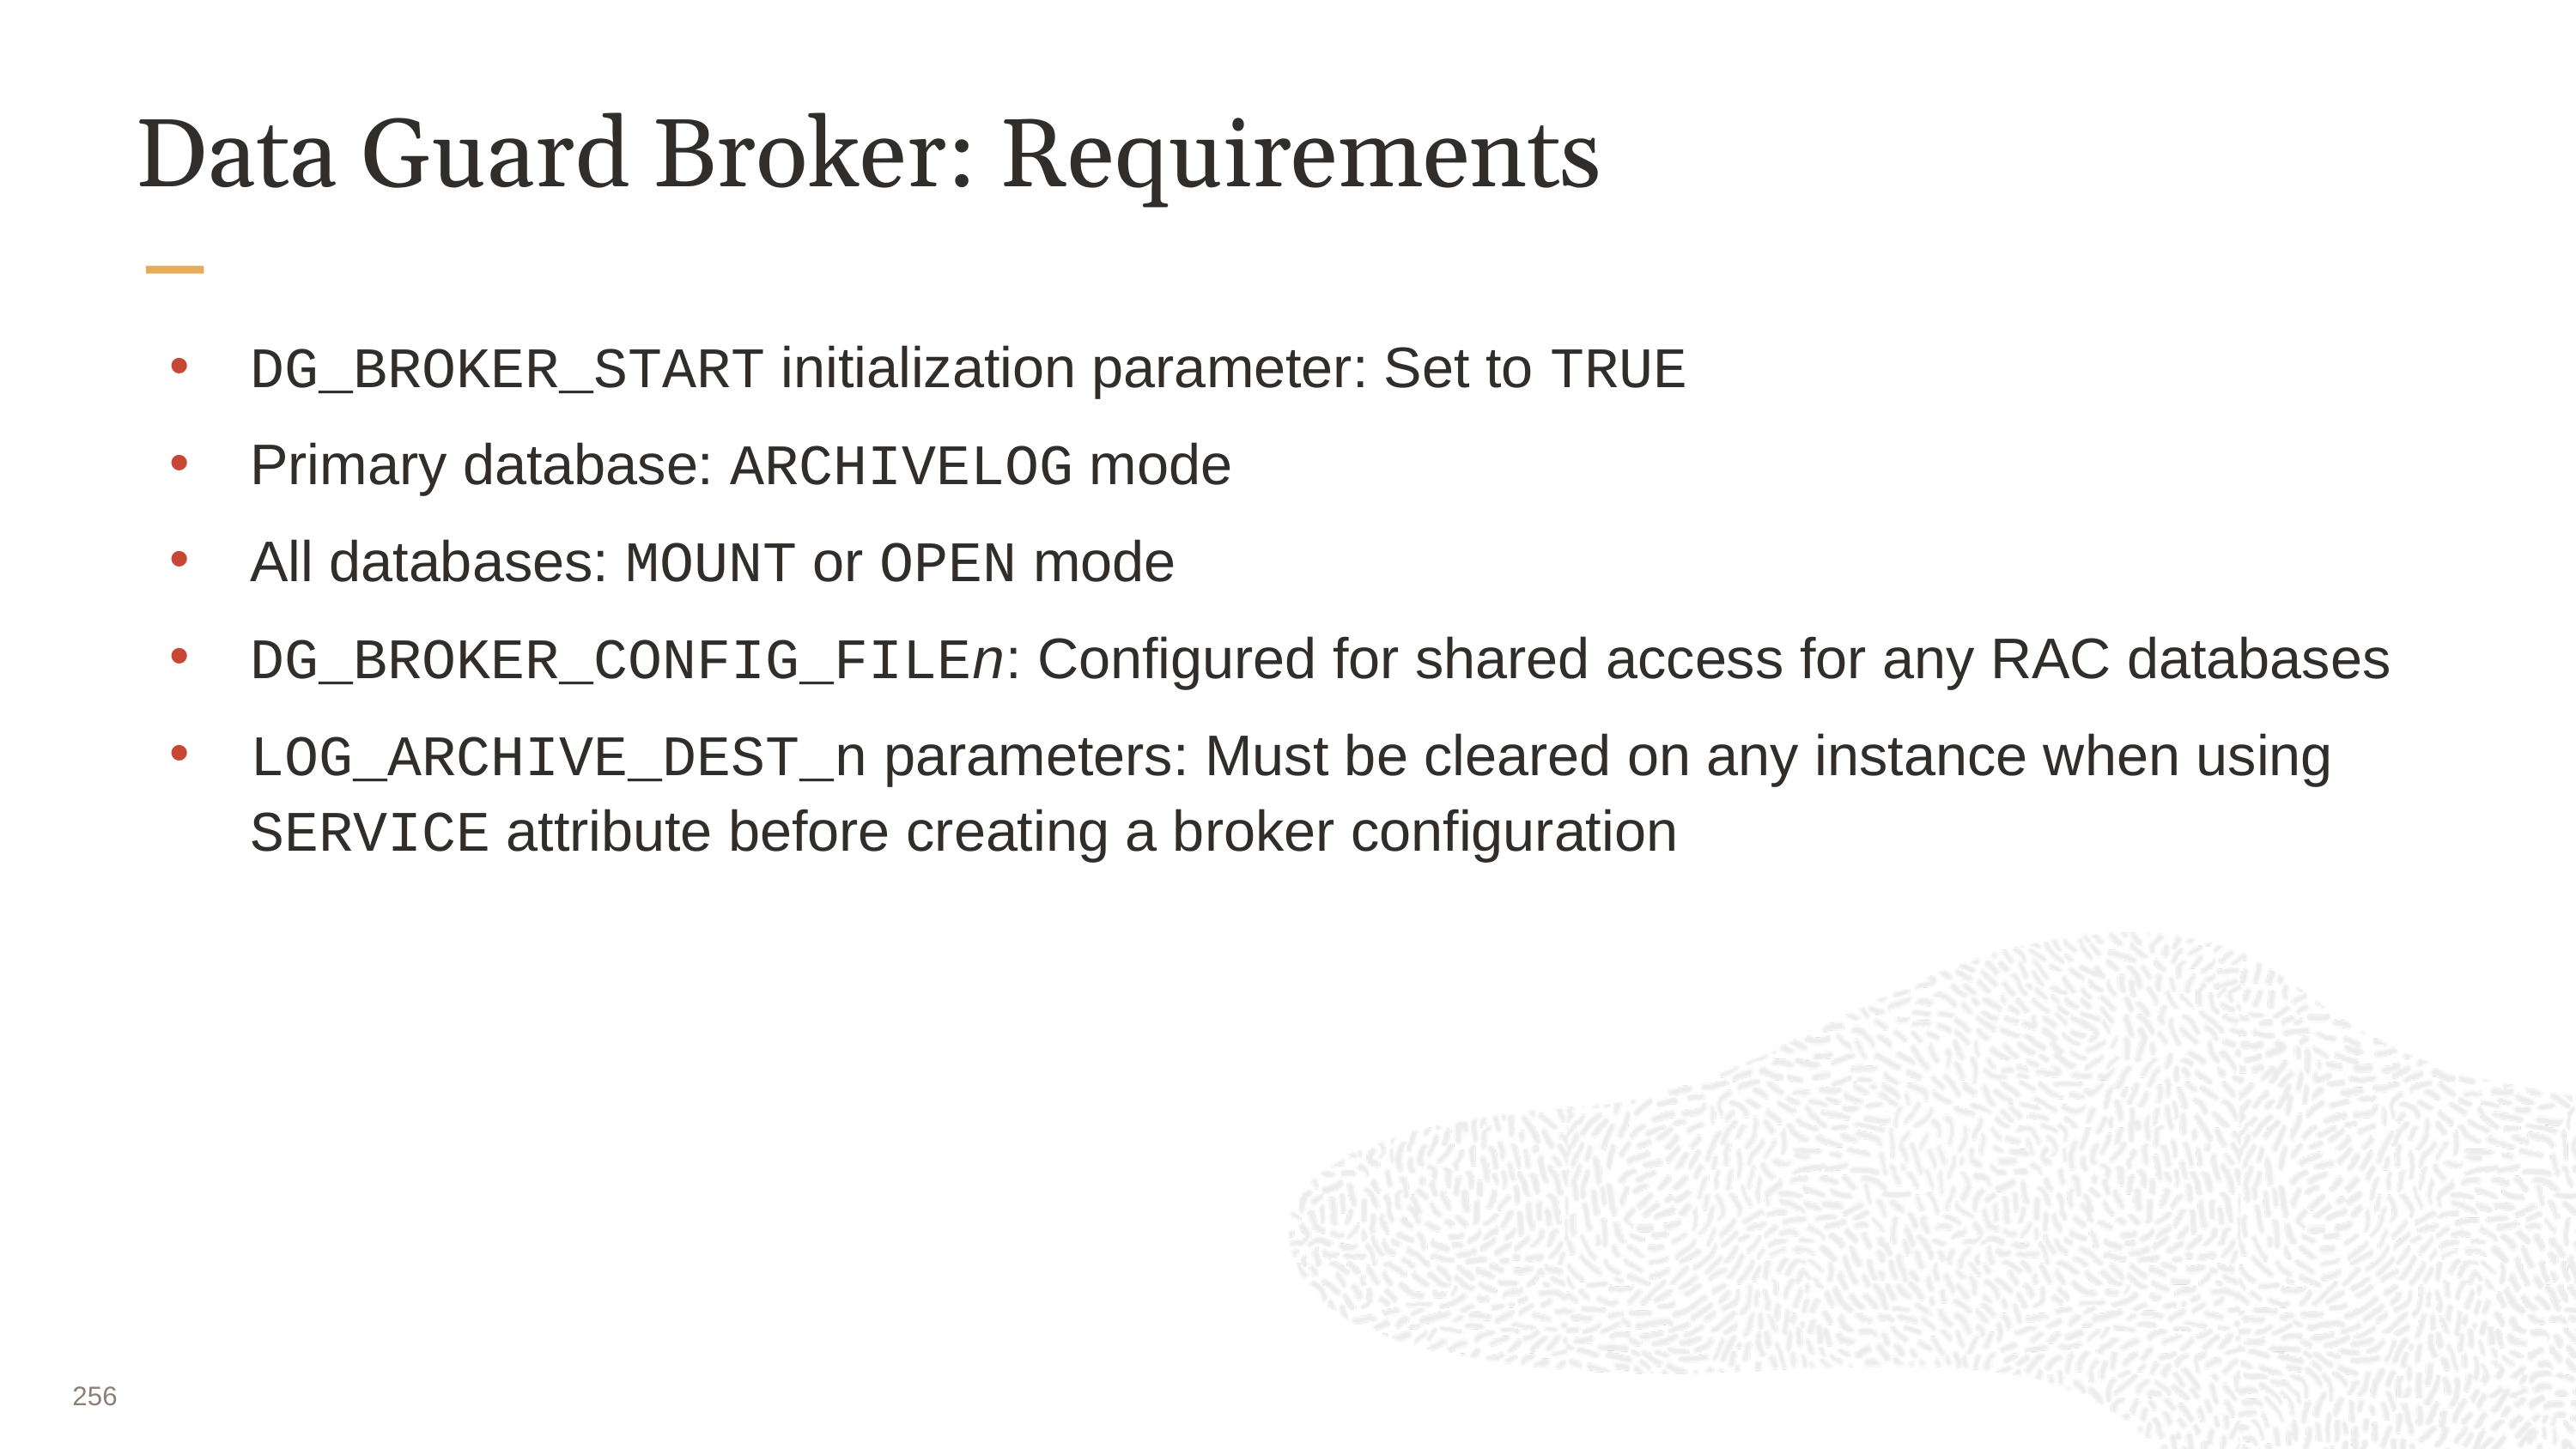

# Data Guard Broker: Requirements
DG_BROKER_START initialization parameter: Set to TRUE
Primary database: ARCHIVELOG mode
All databases: MOUNT or OPEN mode
DG_BROKER_CONFIG_FILEn: Configured for shared access for any RAC databases
LOG_ARCHIVE_DEST_n parameters: Must be cleared on any instance when using SERVICE attribute before creating a broker configuration